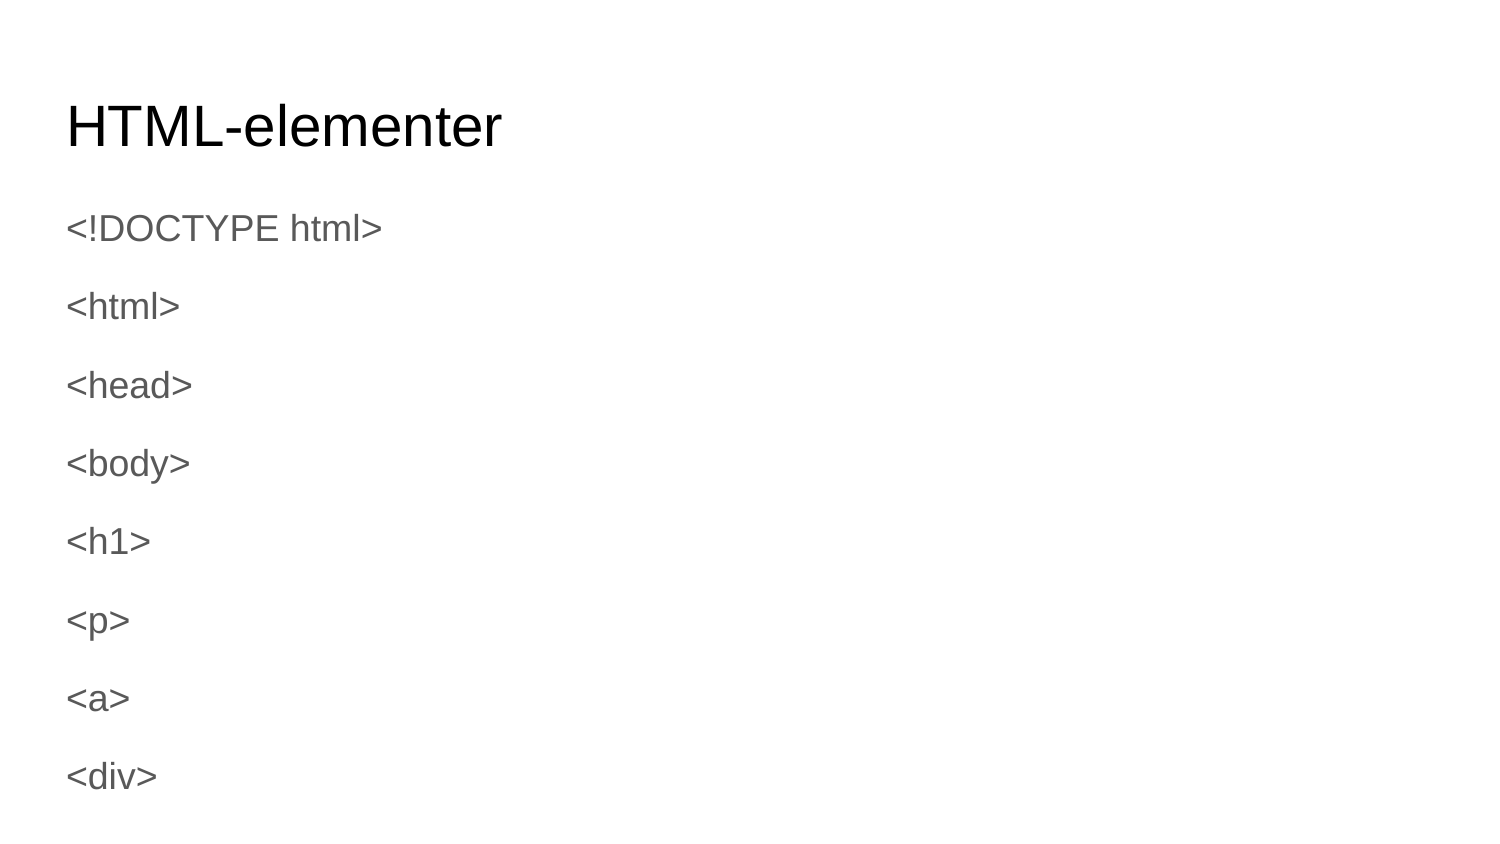

# HTML-elementer
<!DOCTYPE html>
<html>
<head>
<body>
<h1>
<p>
<a>
<div>